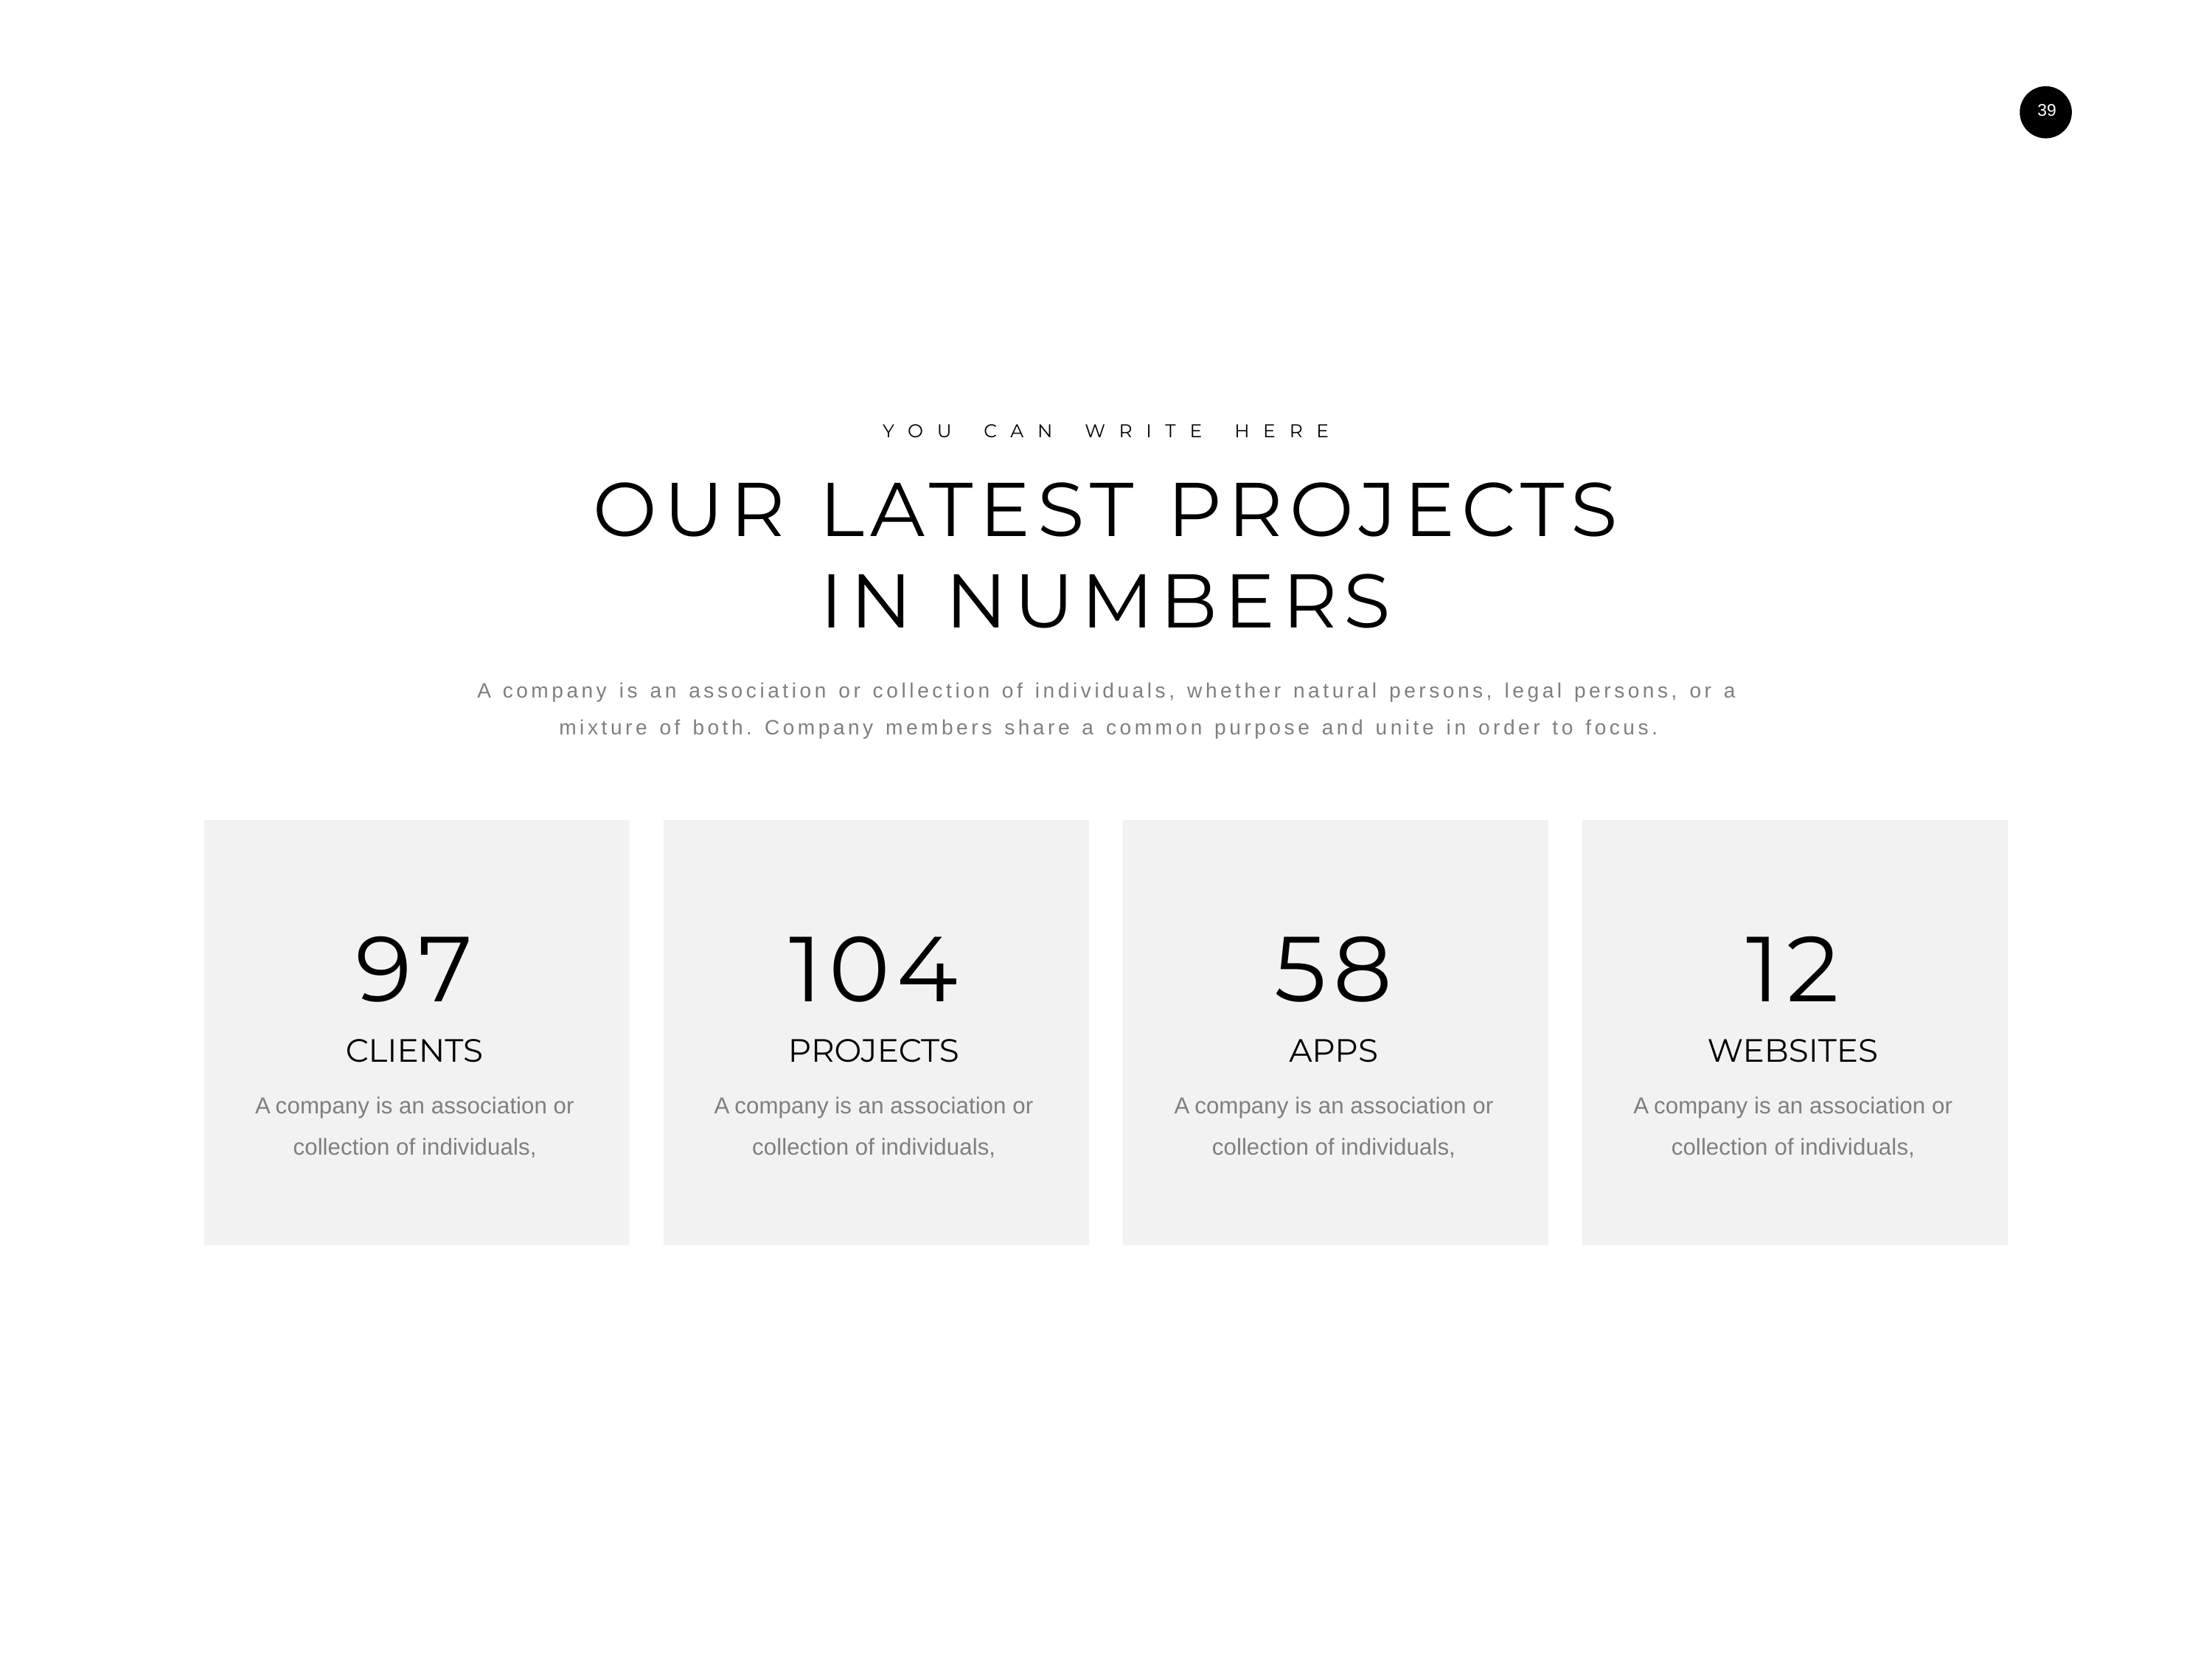

YOU CAN WRITE HERE
OUR LATEST PROJECTS
IN NUMBERS
A company is an association or collection of individuals, whether natural persons, legal persons, or a mixture of both. Company members share a common purpose and unite in order to focus.

97
104
58
12
CLIENTS
PROJECTS
APPS
WEBSITES
A company is an association or collection of individuals,
A company is an association or collection of individuals,
A company is an association or collection of individuals,
A company is an association or collection of individuals,